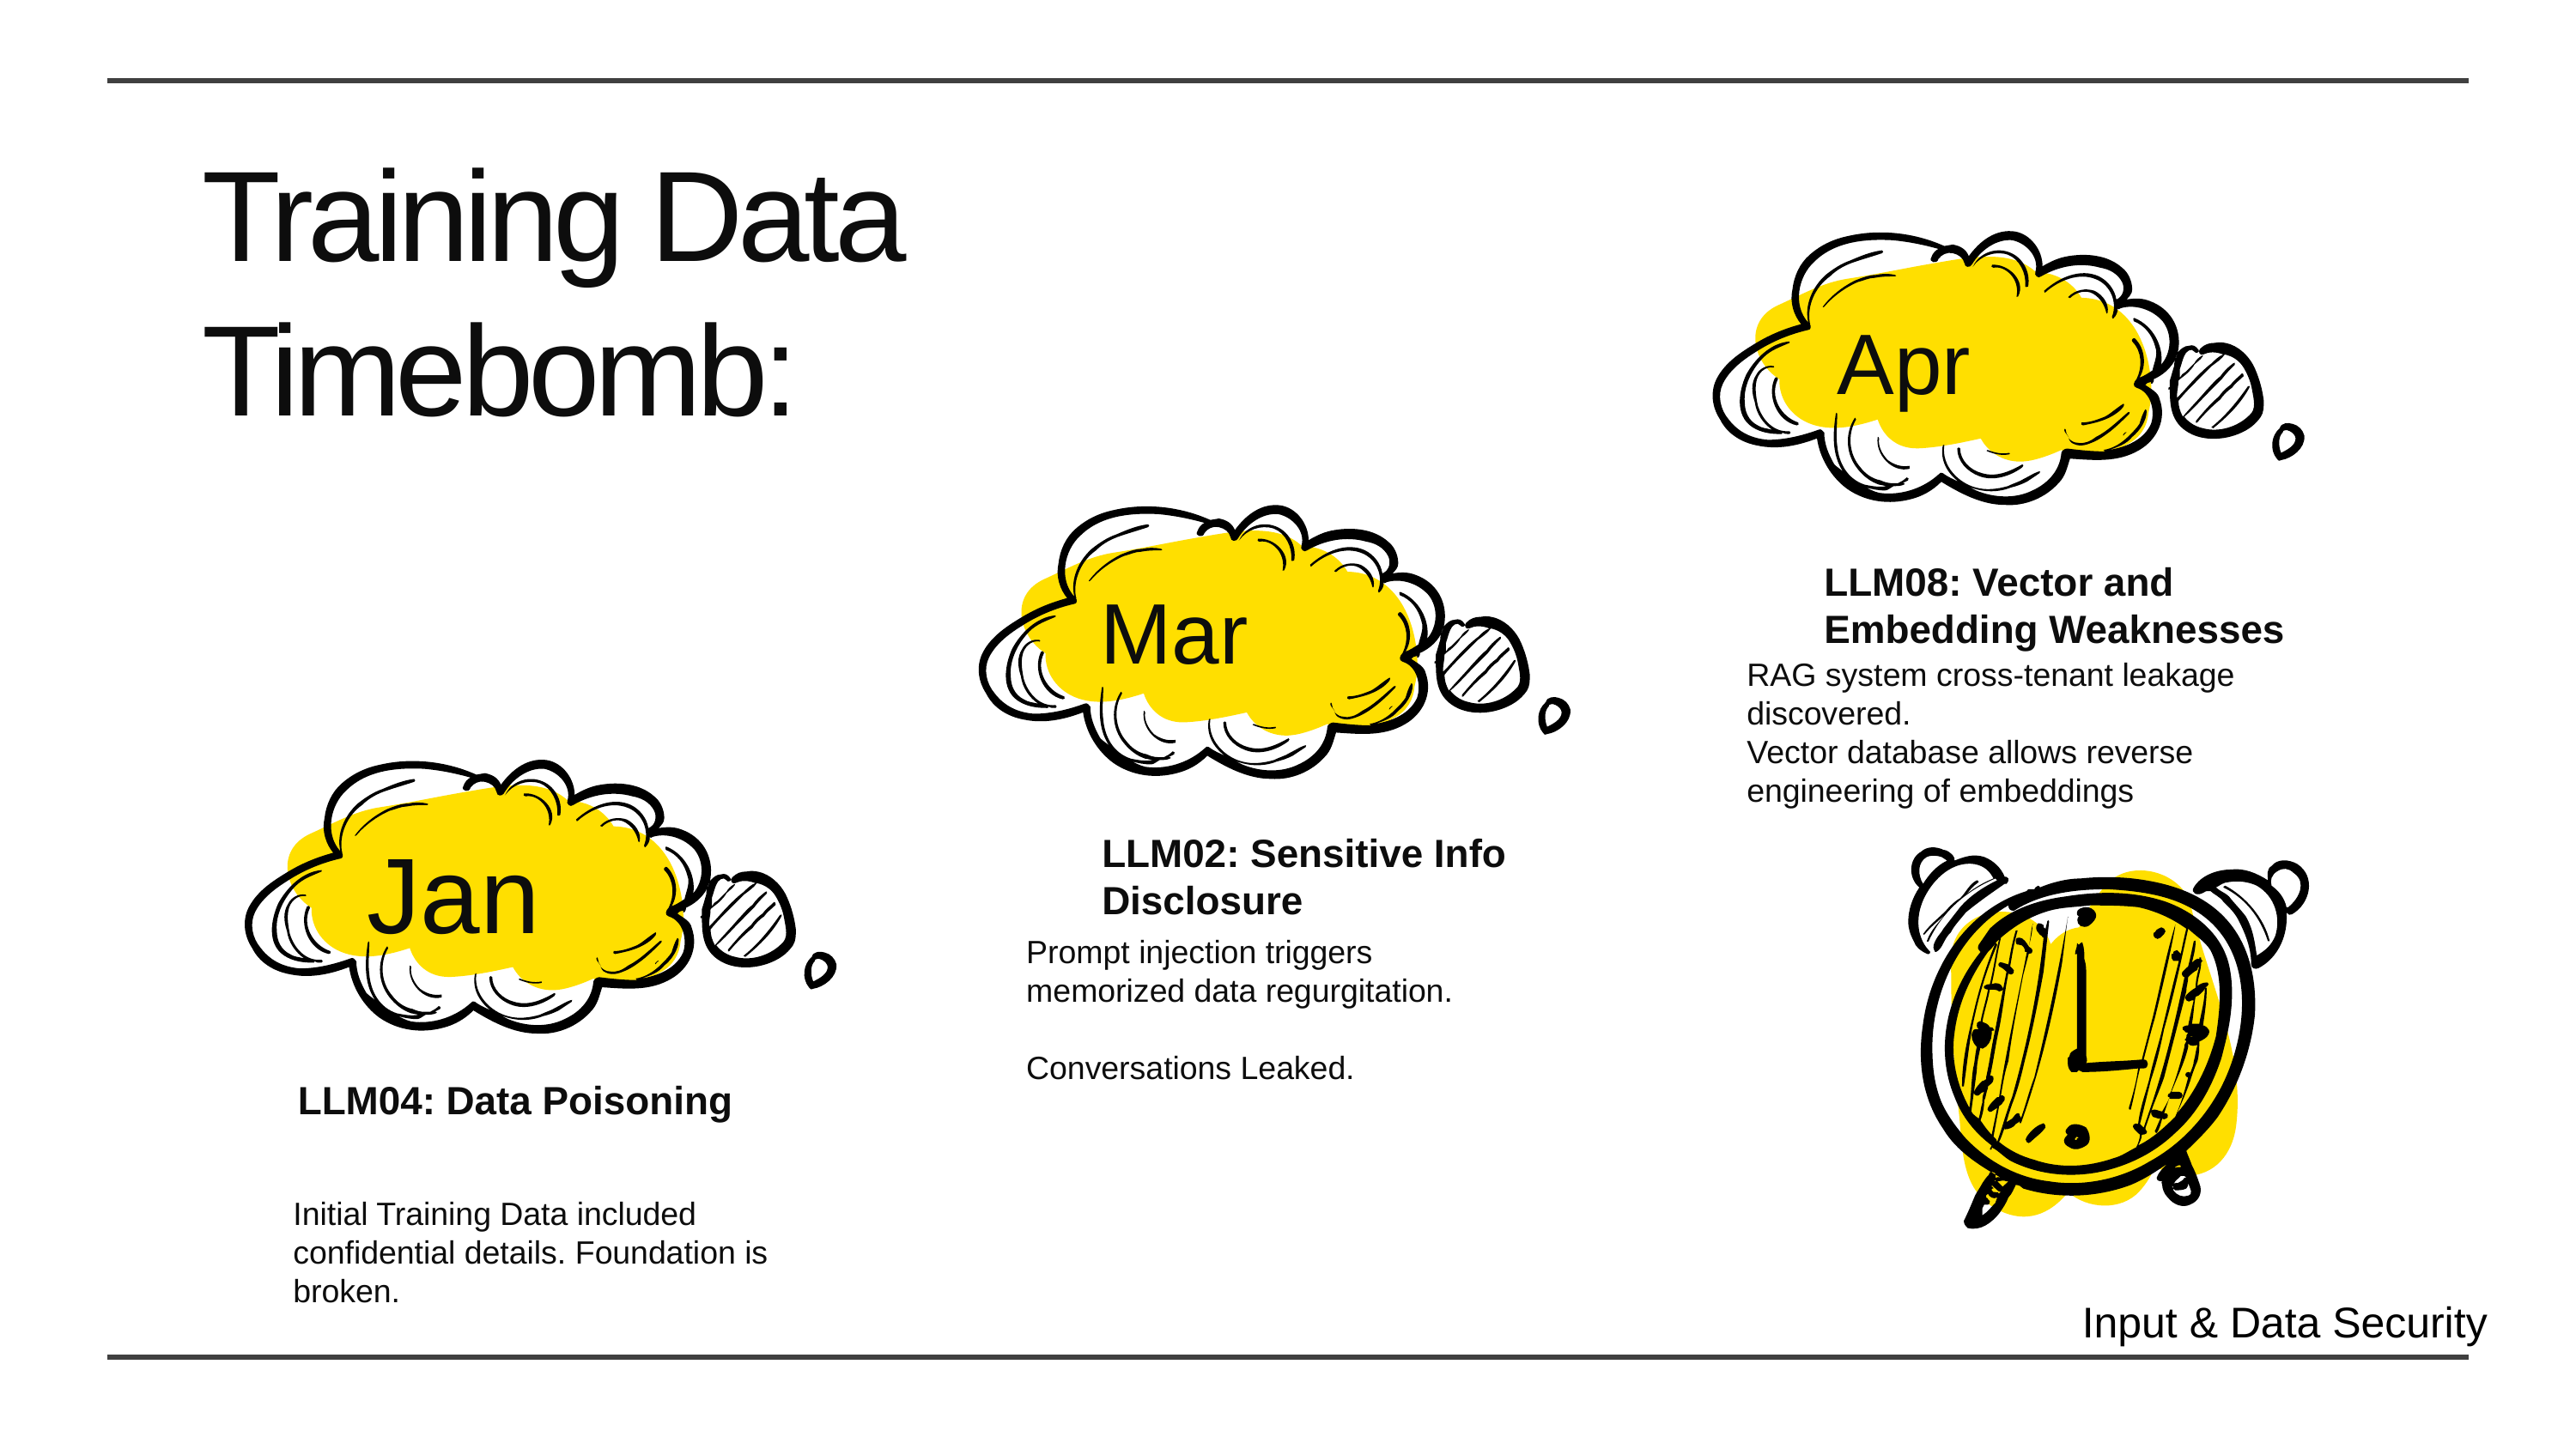

Training Data Timebomb:

Apr

LLM08: Vector and
Embedding Weaknesses
RAG system cross-tenant leakage discovered.
Vector database allows reverse engineering of embeddings
Mar

Jan
LLM02: Sensitive Info
Disclosure
Prompt injection triggers memorized data regurgitation.

Conversations Leaked.

LLM04: Data Poisoning
Initial Training Data included confidential details. Foundation is broken.
Input & Data Security